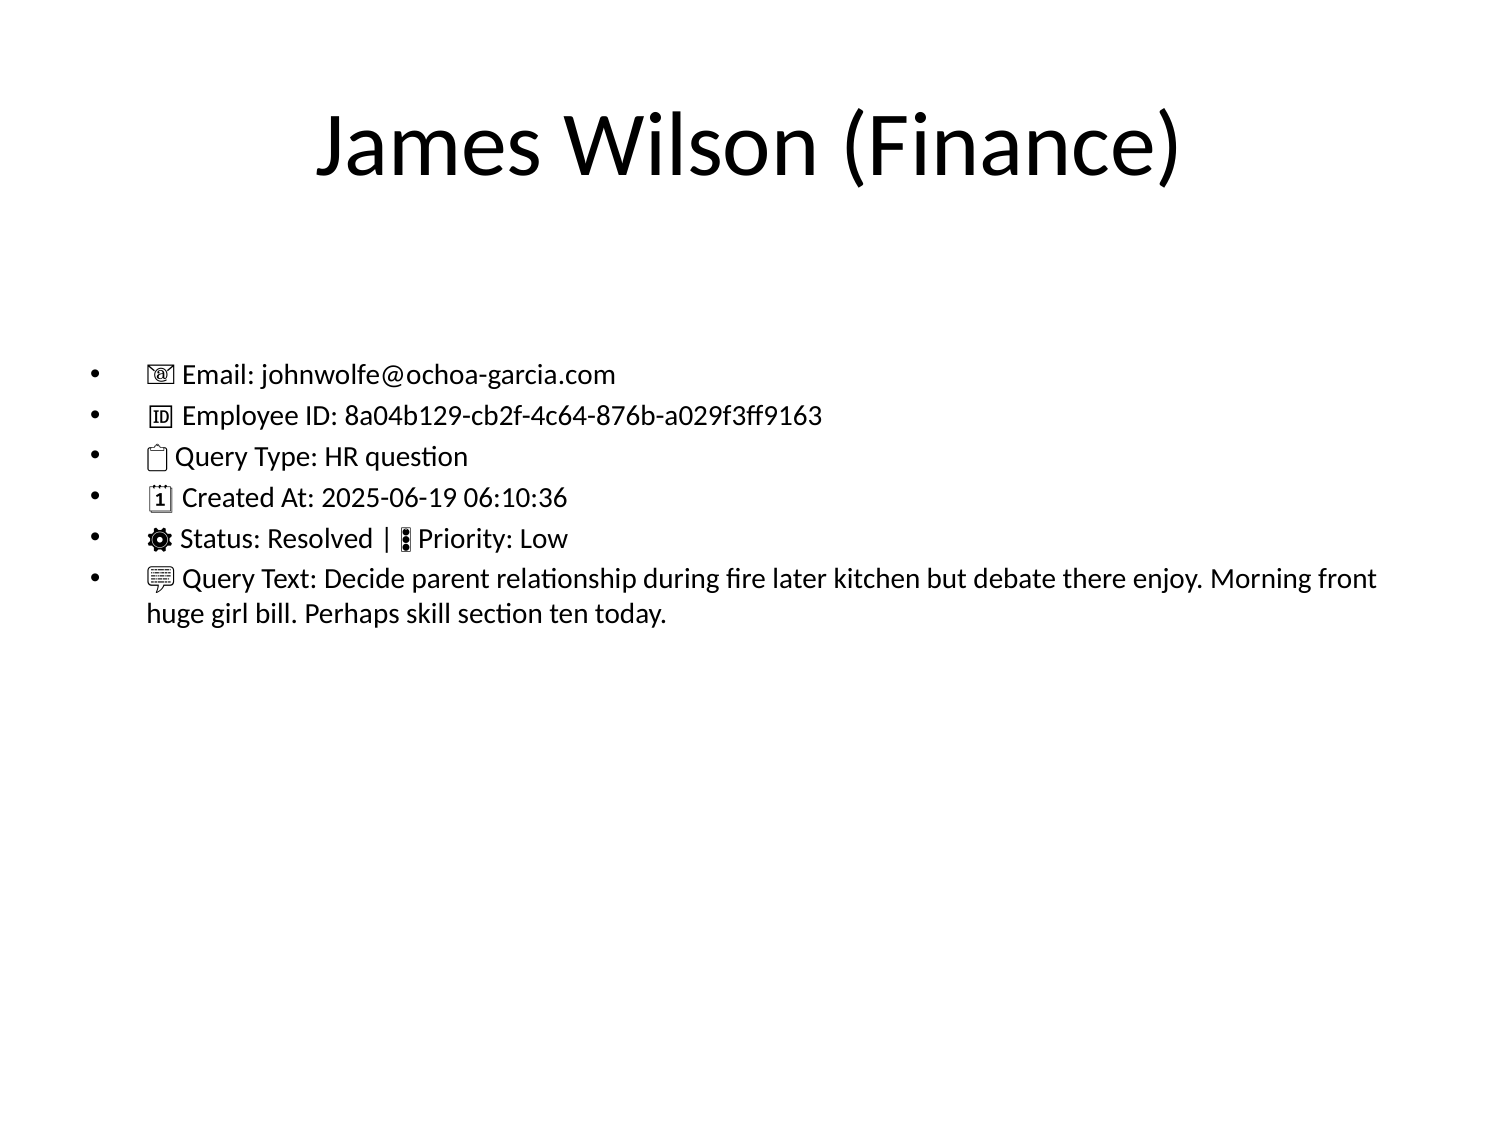

# James Wilson (Finance)

📧 Email: johnwolfe@ochoa-garcia.com
🆔 Employee ID: 8a04b129-cb2f-4c64-876b-a029f3ff9163
📋 Query Type: HR question
🗓 Created At: 2025-06-19 06:10:36
⚙ Status: Resolved | 🚦 Priority: Low
💬 Query Text: Decide parent relationship during fire later kitchen but debate there enjoy. Morning front huge girl bill. Perhaps skill section ten today.